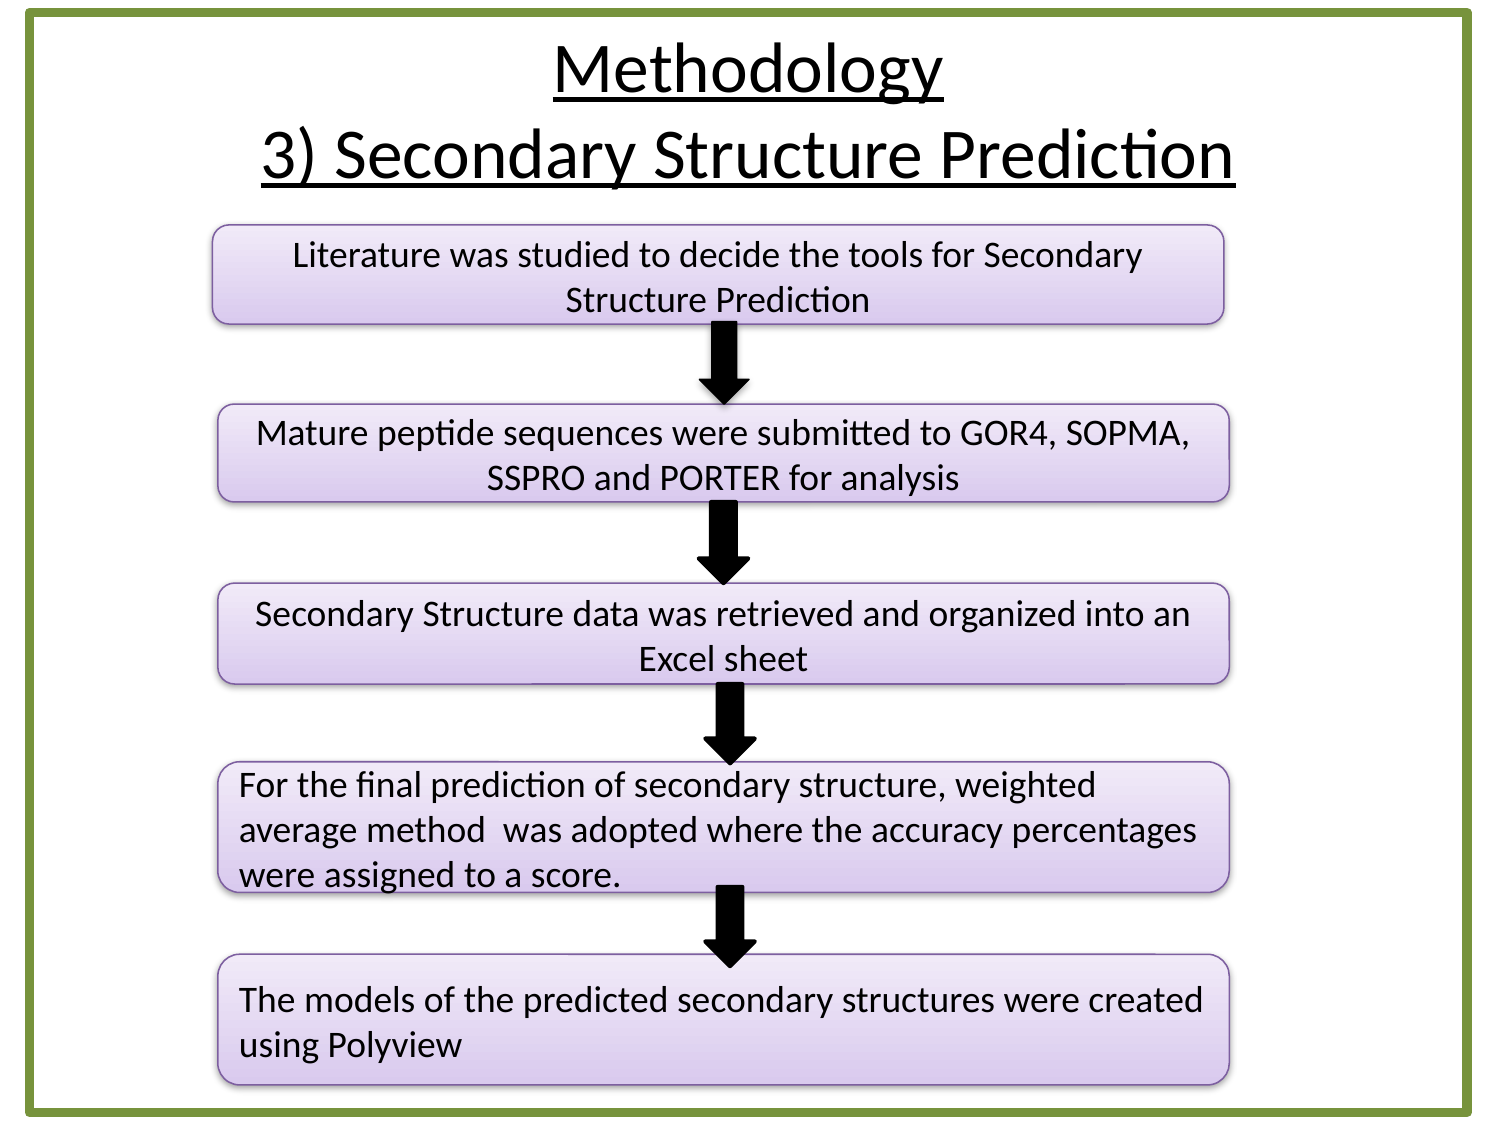

# Methodology 3) Secondary Structure Prediction
Literature was studied to decide the tools for Secondary Structure Prediction

Mature peptide sequences were submitted to GOR4, SOPMA, SSPRO and PORTER for analysis

Secondary Structure data was retrieved and organized into an Excel sheet

For the final prediction of secondary structure, weighted average method  was adopted where the accuracy percentages were assigned to a score.

The models of the predicted secondary structures were created using Polyview